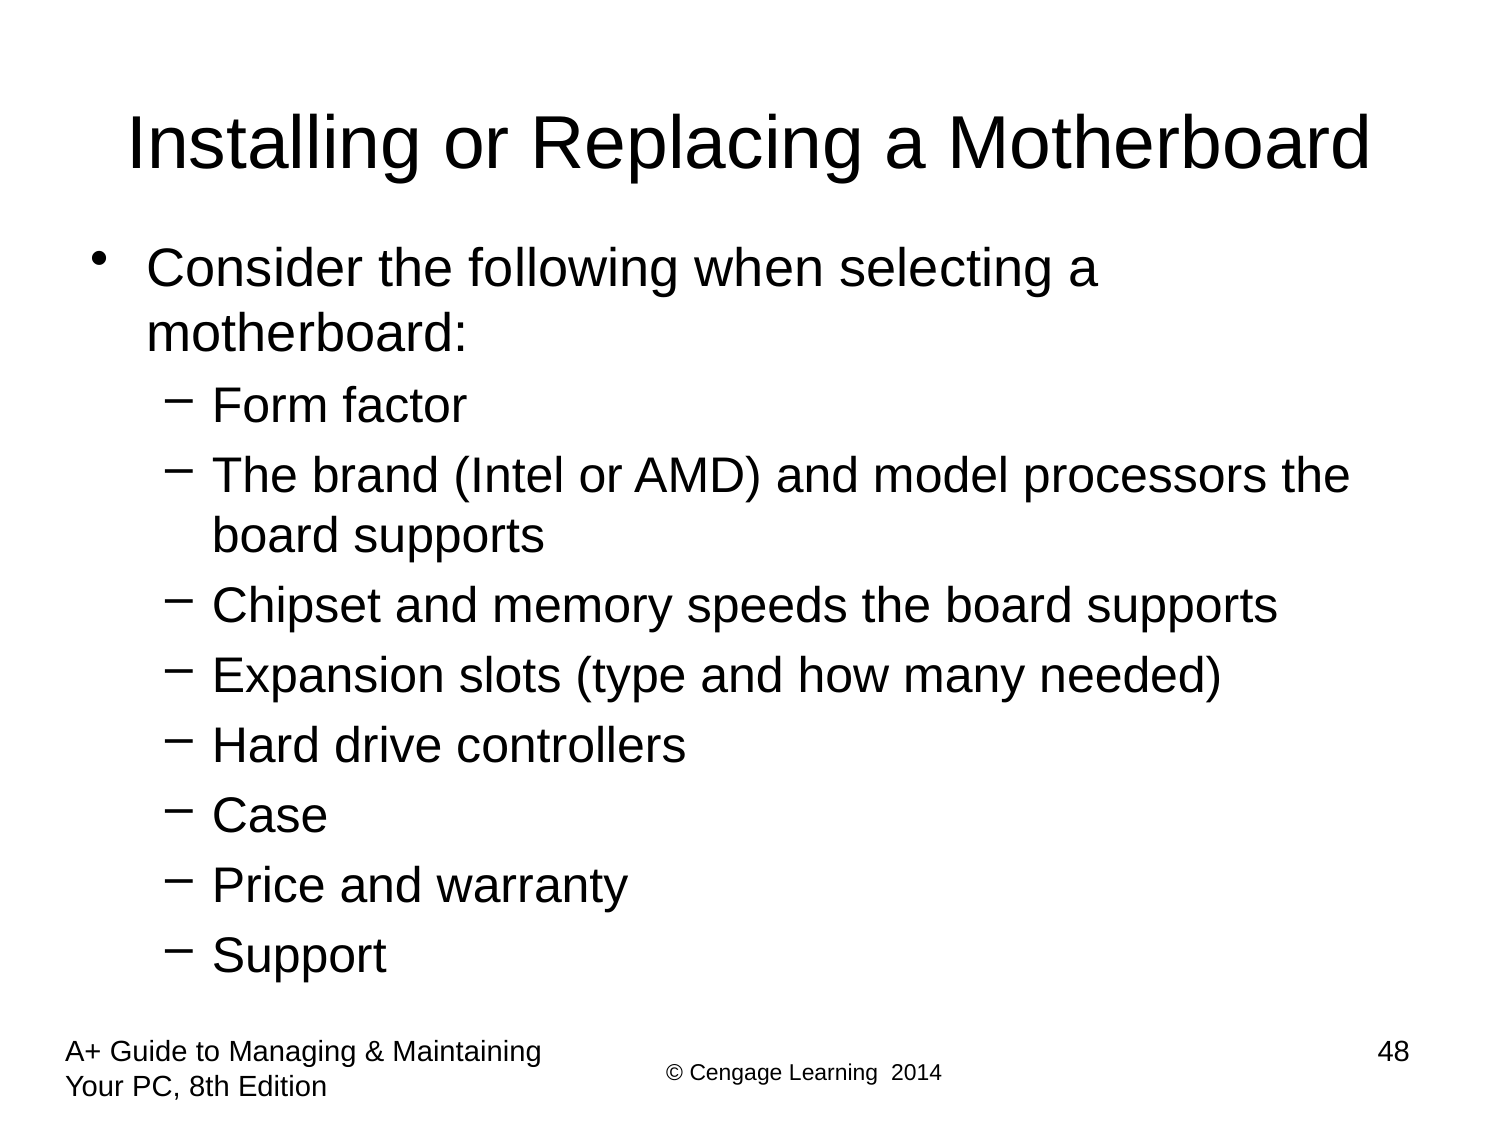

# Installing or Replacing a Motherboard
Consider the following when selecting a motherboard:
Form factor
The brand (Intel or AMD) and model processors the board supports
Chipset and memory speeds the board supports
Expansion slots (type and how many needed)
Hard drive controllers
Case
Price and warranty
Support
48
A+ Guide to Managing & Maintaining Your PC, 8th Edition